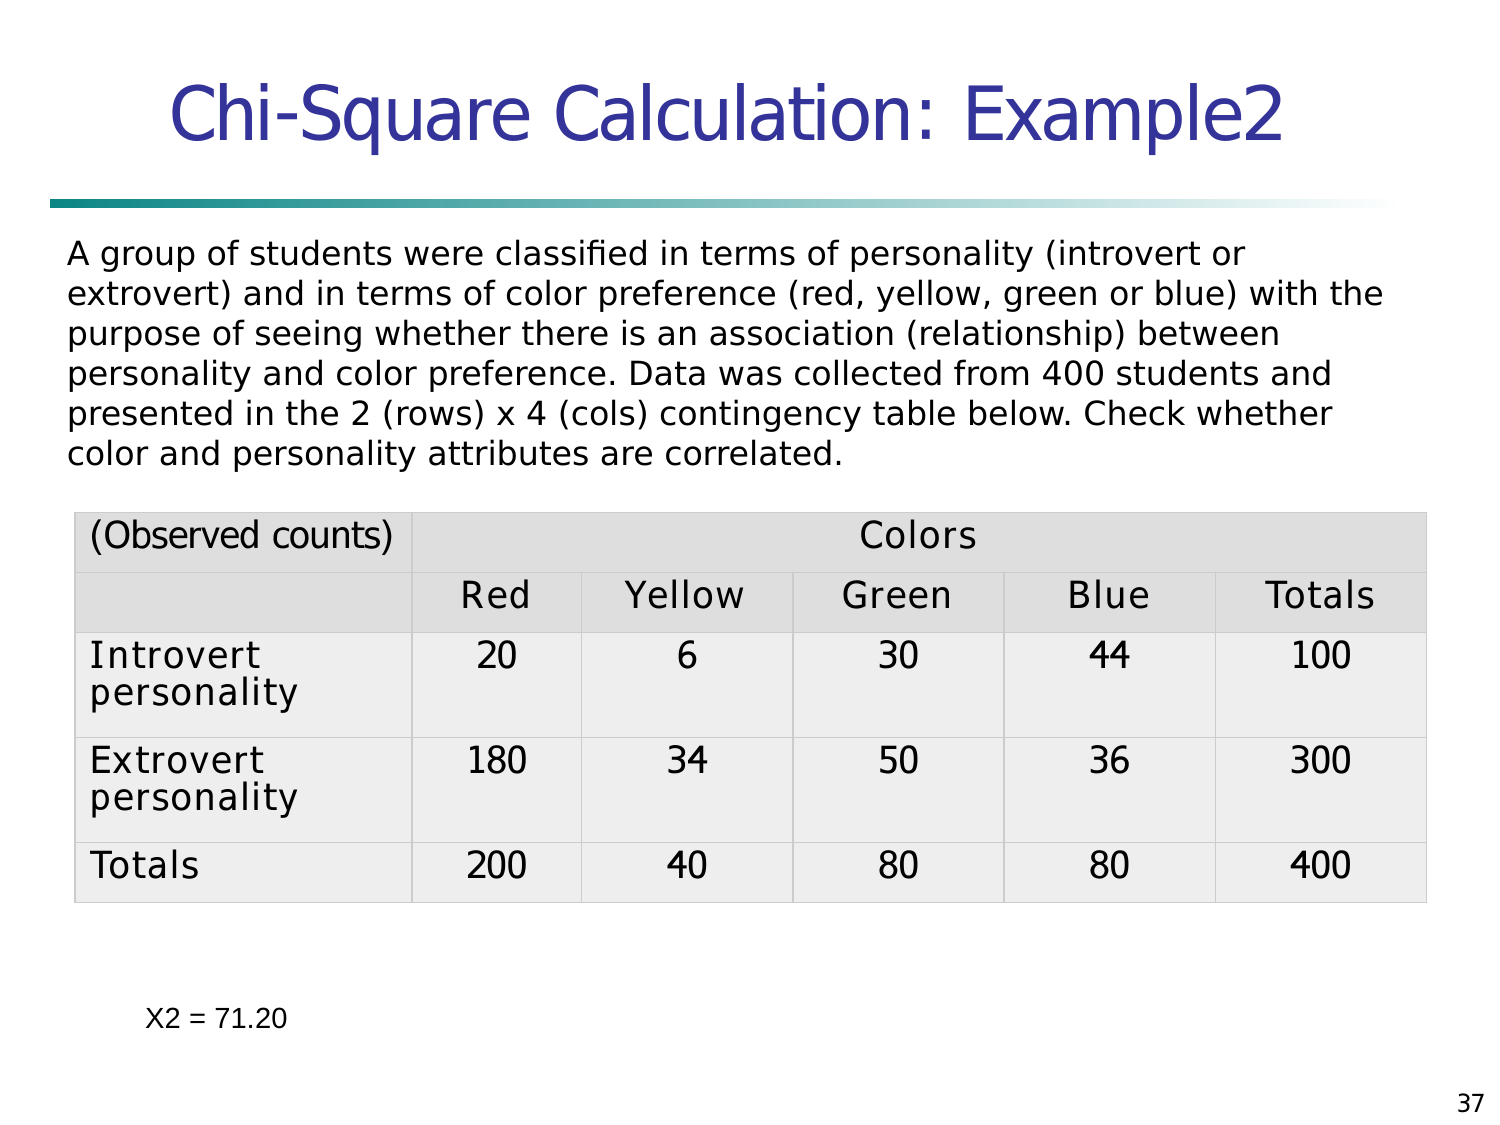

# Chi-Square Calculation: Example2
A group of students were classified in terms of personality (introvert or extrovert) and in terms of color preference (red, yellow, green or blue) with the purpose of seeing whether there is an association (relationship) between personality and color preference. Data was collected from 400 students and presented in the 2 (rows) x 4 (cols) contingency table below. Check whether color and personality attributes are correlated.
| (Observed counts) | Colors |  |  |  |  |
| --- | --- | --- | --- | --- | --- |
|  | Red | Yellow | Green | Blue | Totals |
| Introvert personality | 20 | 6 | 30 | 44 | 100 |
| Extrovert personality | 180 | 34 | 50 | 36 | 300 |
| Totals | 200 | 40 | 80 | 80 | 400 |
 X2 = 71.20
37